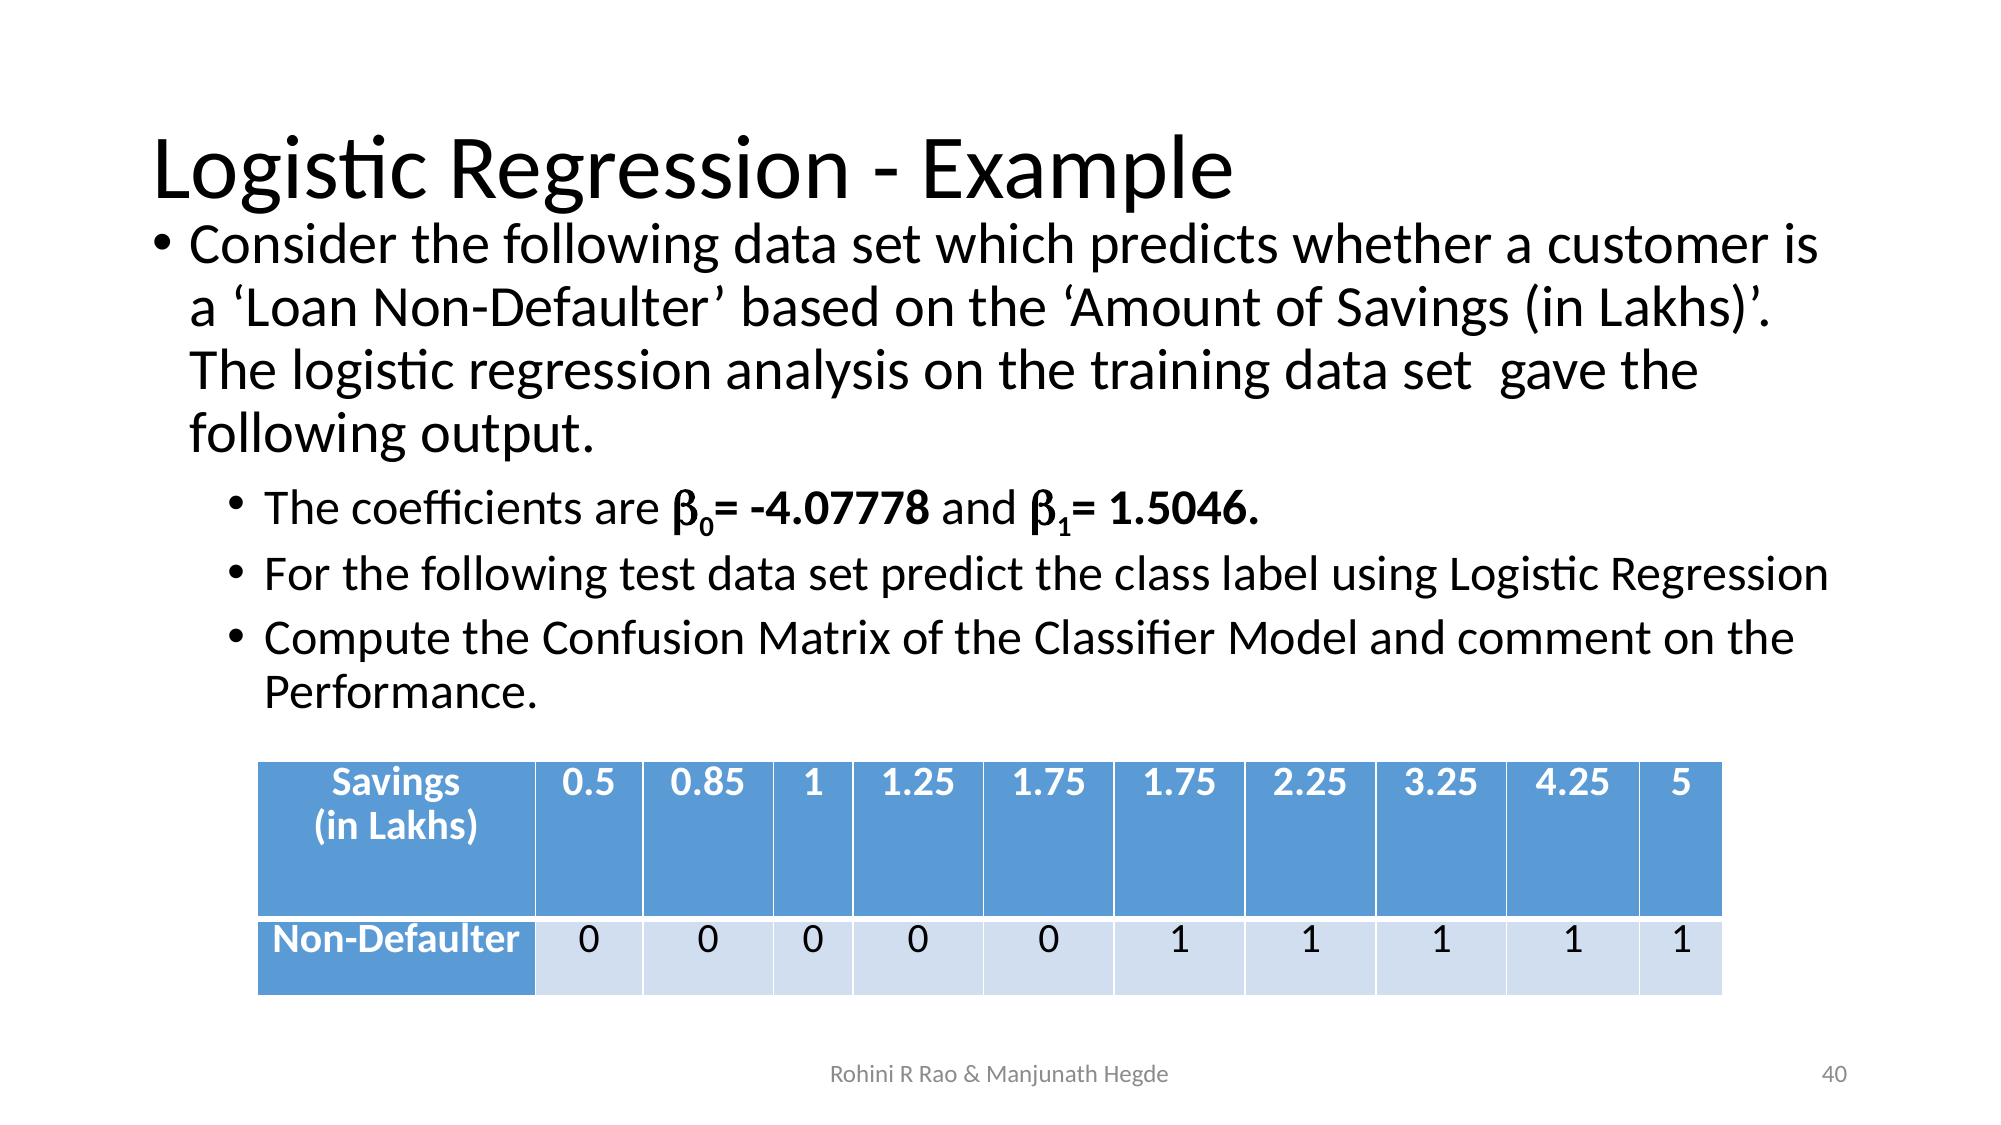

# Logistic Regression - Example
Consider the following data set which predicts whether a customer is a ‘Loan Non-Defaulter’ based on the ‘Amount of Savings (in Lakhs)’. The logistic regression analysis on the training data set  gave the following output.
The coefficients are β0= -4.07778 and β1= 1.5046.
For the following test data set predict the class label using Logistic Regression
Compute the Confusion Matrix of the Classifier Model and comment on the Performance.

| Savings (in Lakhs) | 0.5 | 0.85 | 1 | 1.25 | 1.75 | 1.75 | 2.25 | 3.25 | 4.25 | 5 |
| --- | --- | --- | --- | --- | --- | --- | --- | --- | --- | --- |
| Non-Defaulter | 0 | 0 | 0 | 0 | 0 | 1 | 1 | 1 | 1 | 1 |
Rohini R Rao & Manjunath Hegde
40